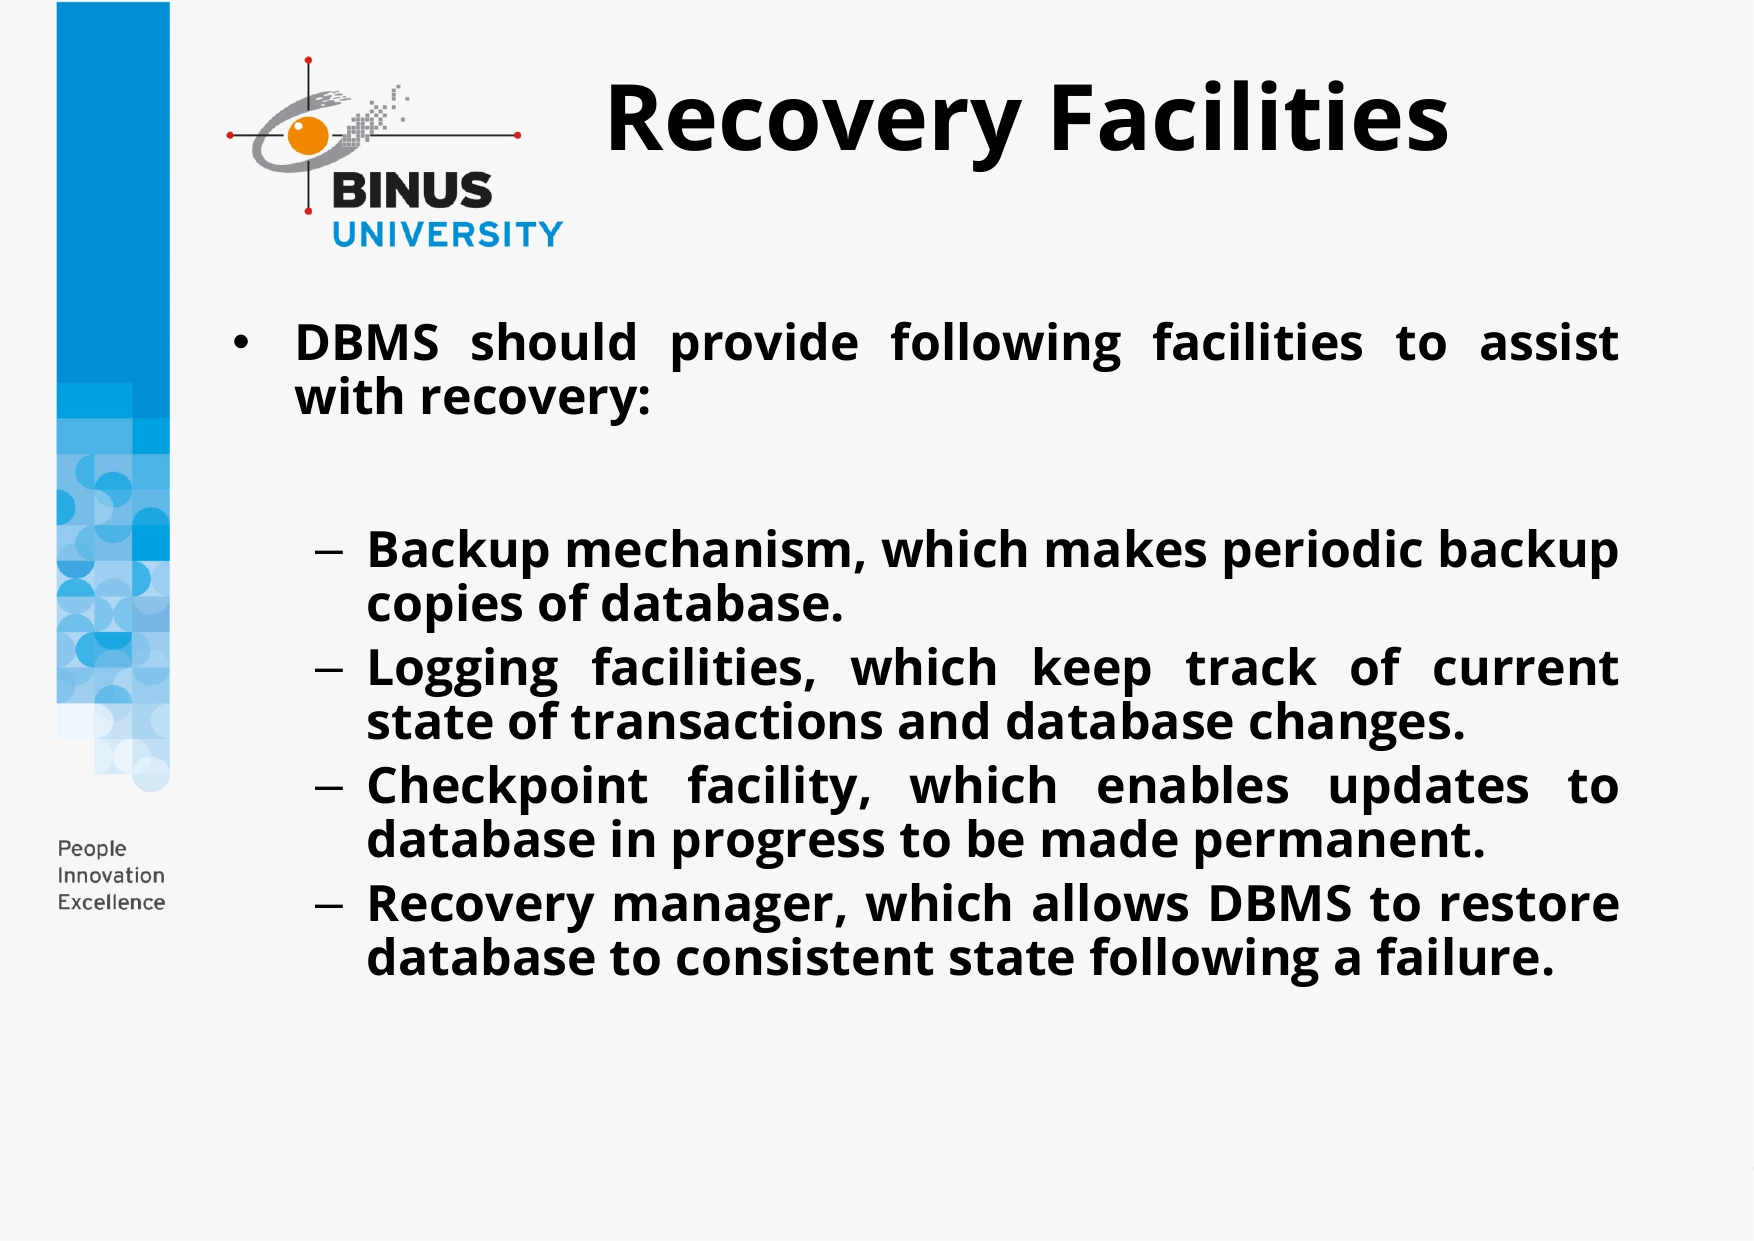

# Recovery Facilities
DBMS should provide following facilities to assist with recovery:

Backup mechanism, which makes periodic backup copies of database.
Logging facilities, which keep track of current state of transactions and database changes.
Checkpoint facility, which enables updates to database in progress to be made permanent.
Recovery manager, which allows DBMS to restore database to consistent state following a failure.